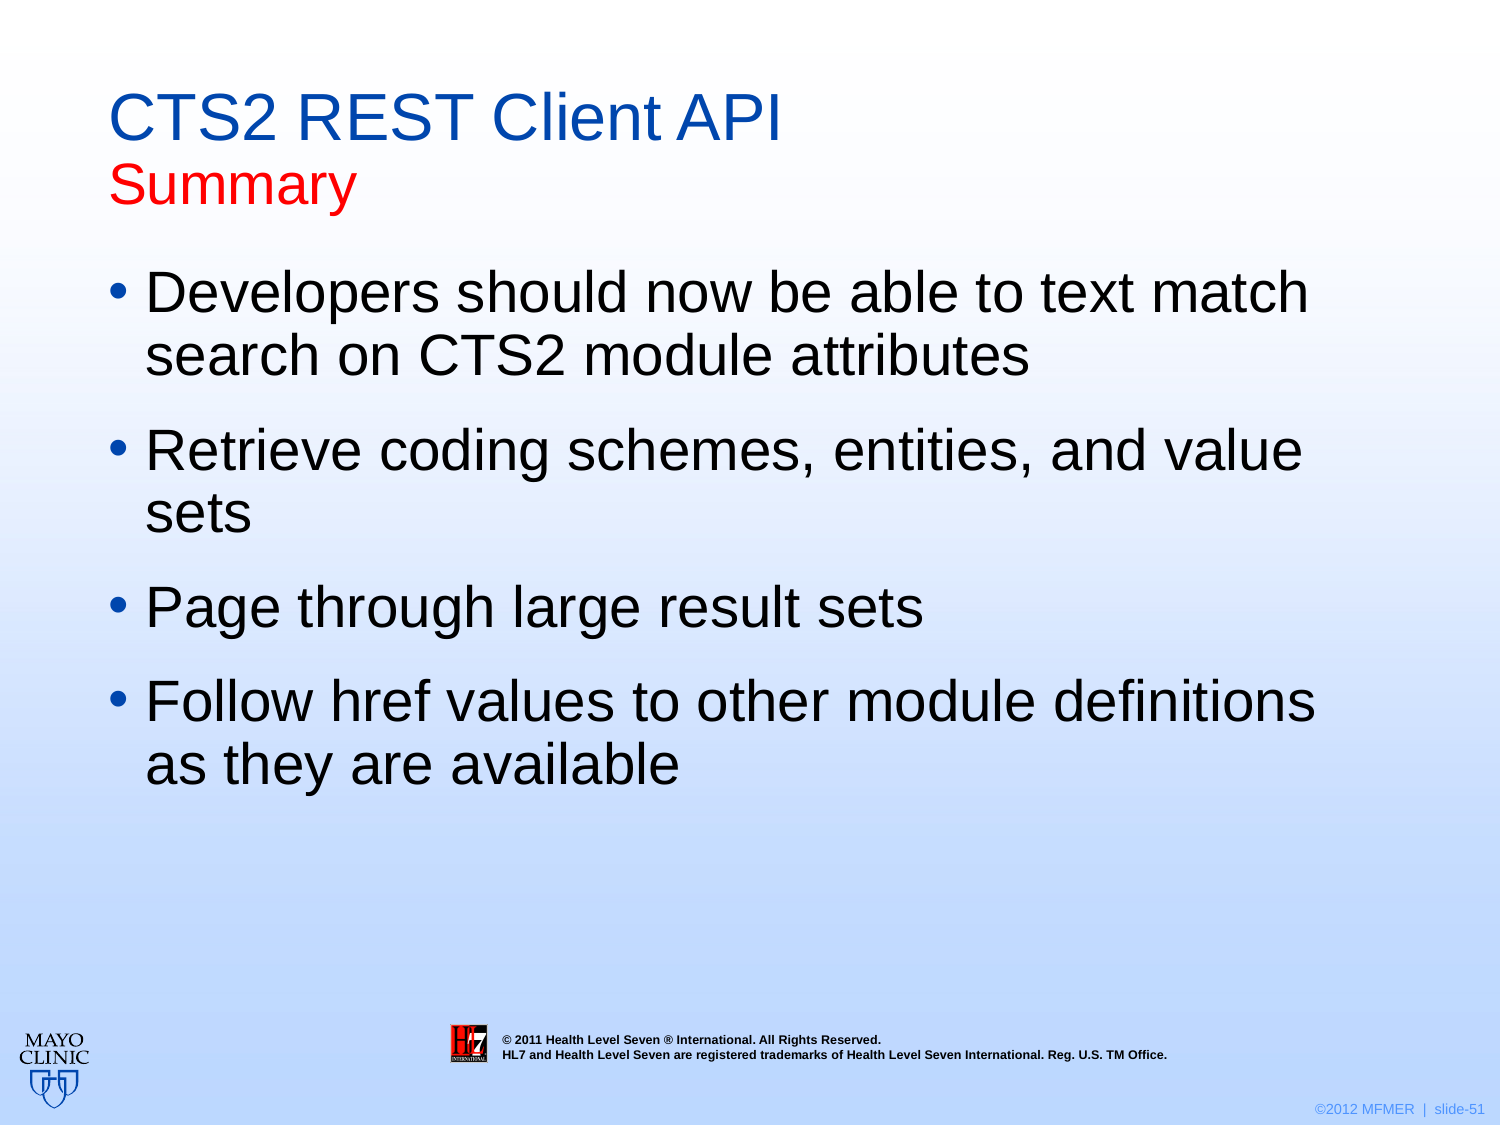

# CTS2 REST Client API Summary
Developers should now be able to text match search on CTS2 module attributes
Retrieve coding schemes, entities, and value sets
Page through large result sets
Follow href values to other module definitions as they are available